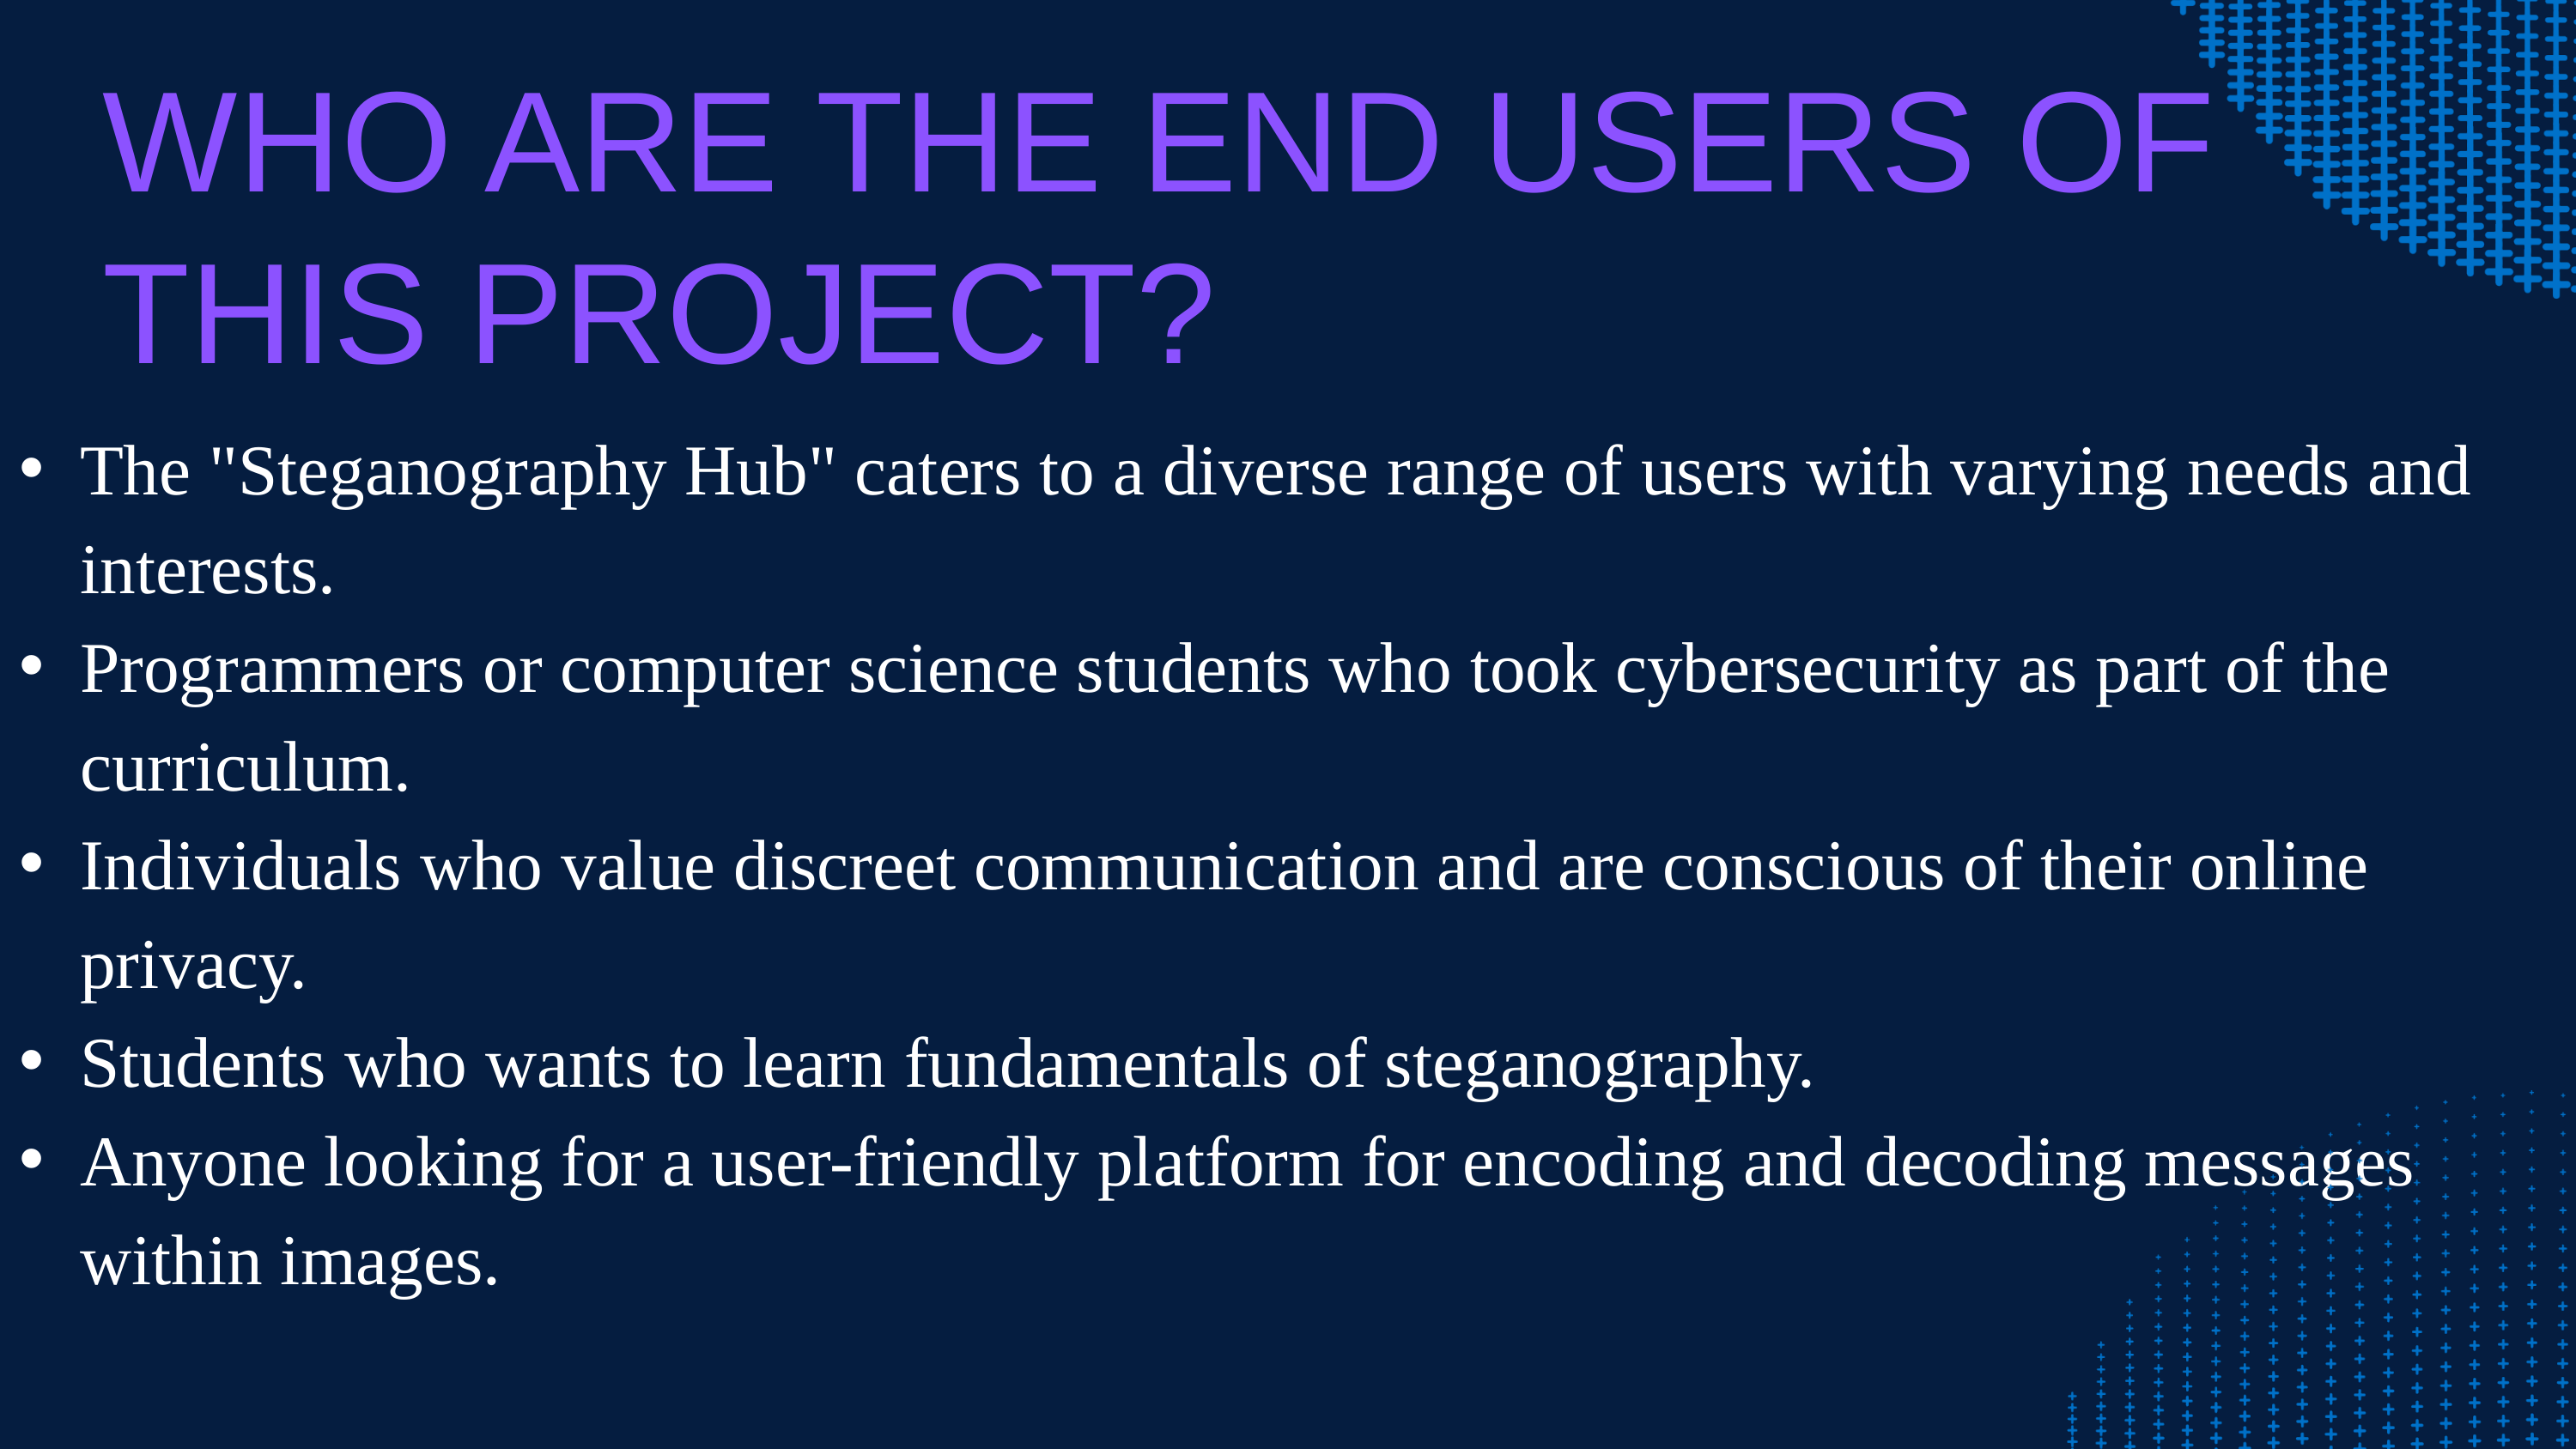

WHO ARE THE END USERS OF THIS PROJECT?
The "Steganography Hub" caters to a diverse range of users with varying needs and interests.
Programmers or computer science students who took cybersecurity as part of the curriculum.
Individuals who value discreet communication and are conscious of their online privacy.
Students who wants to learn fundamentals of steganography.
Anyone looking for a user-friendly platform for encoding and decoding messages within images.